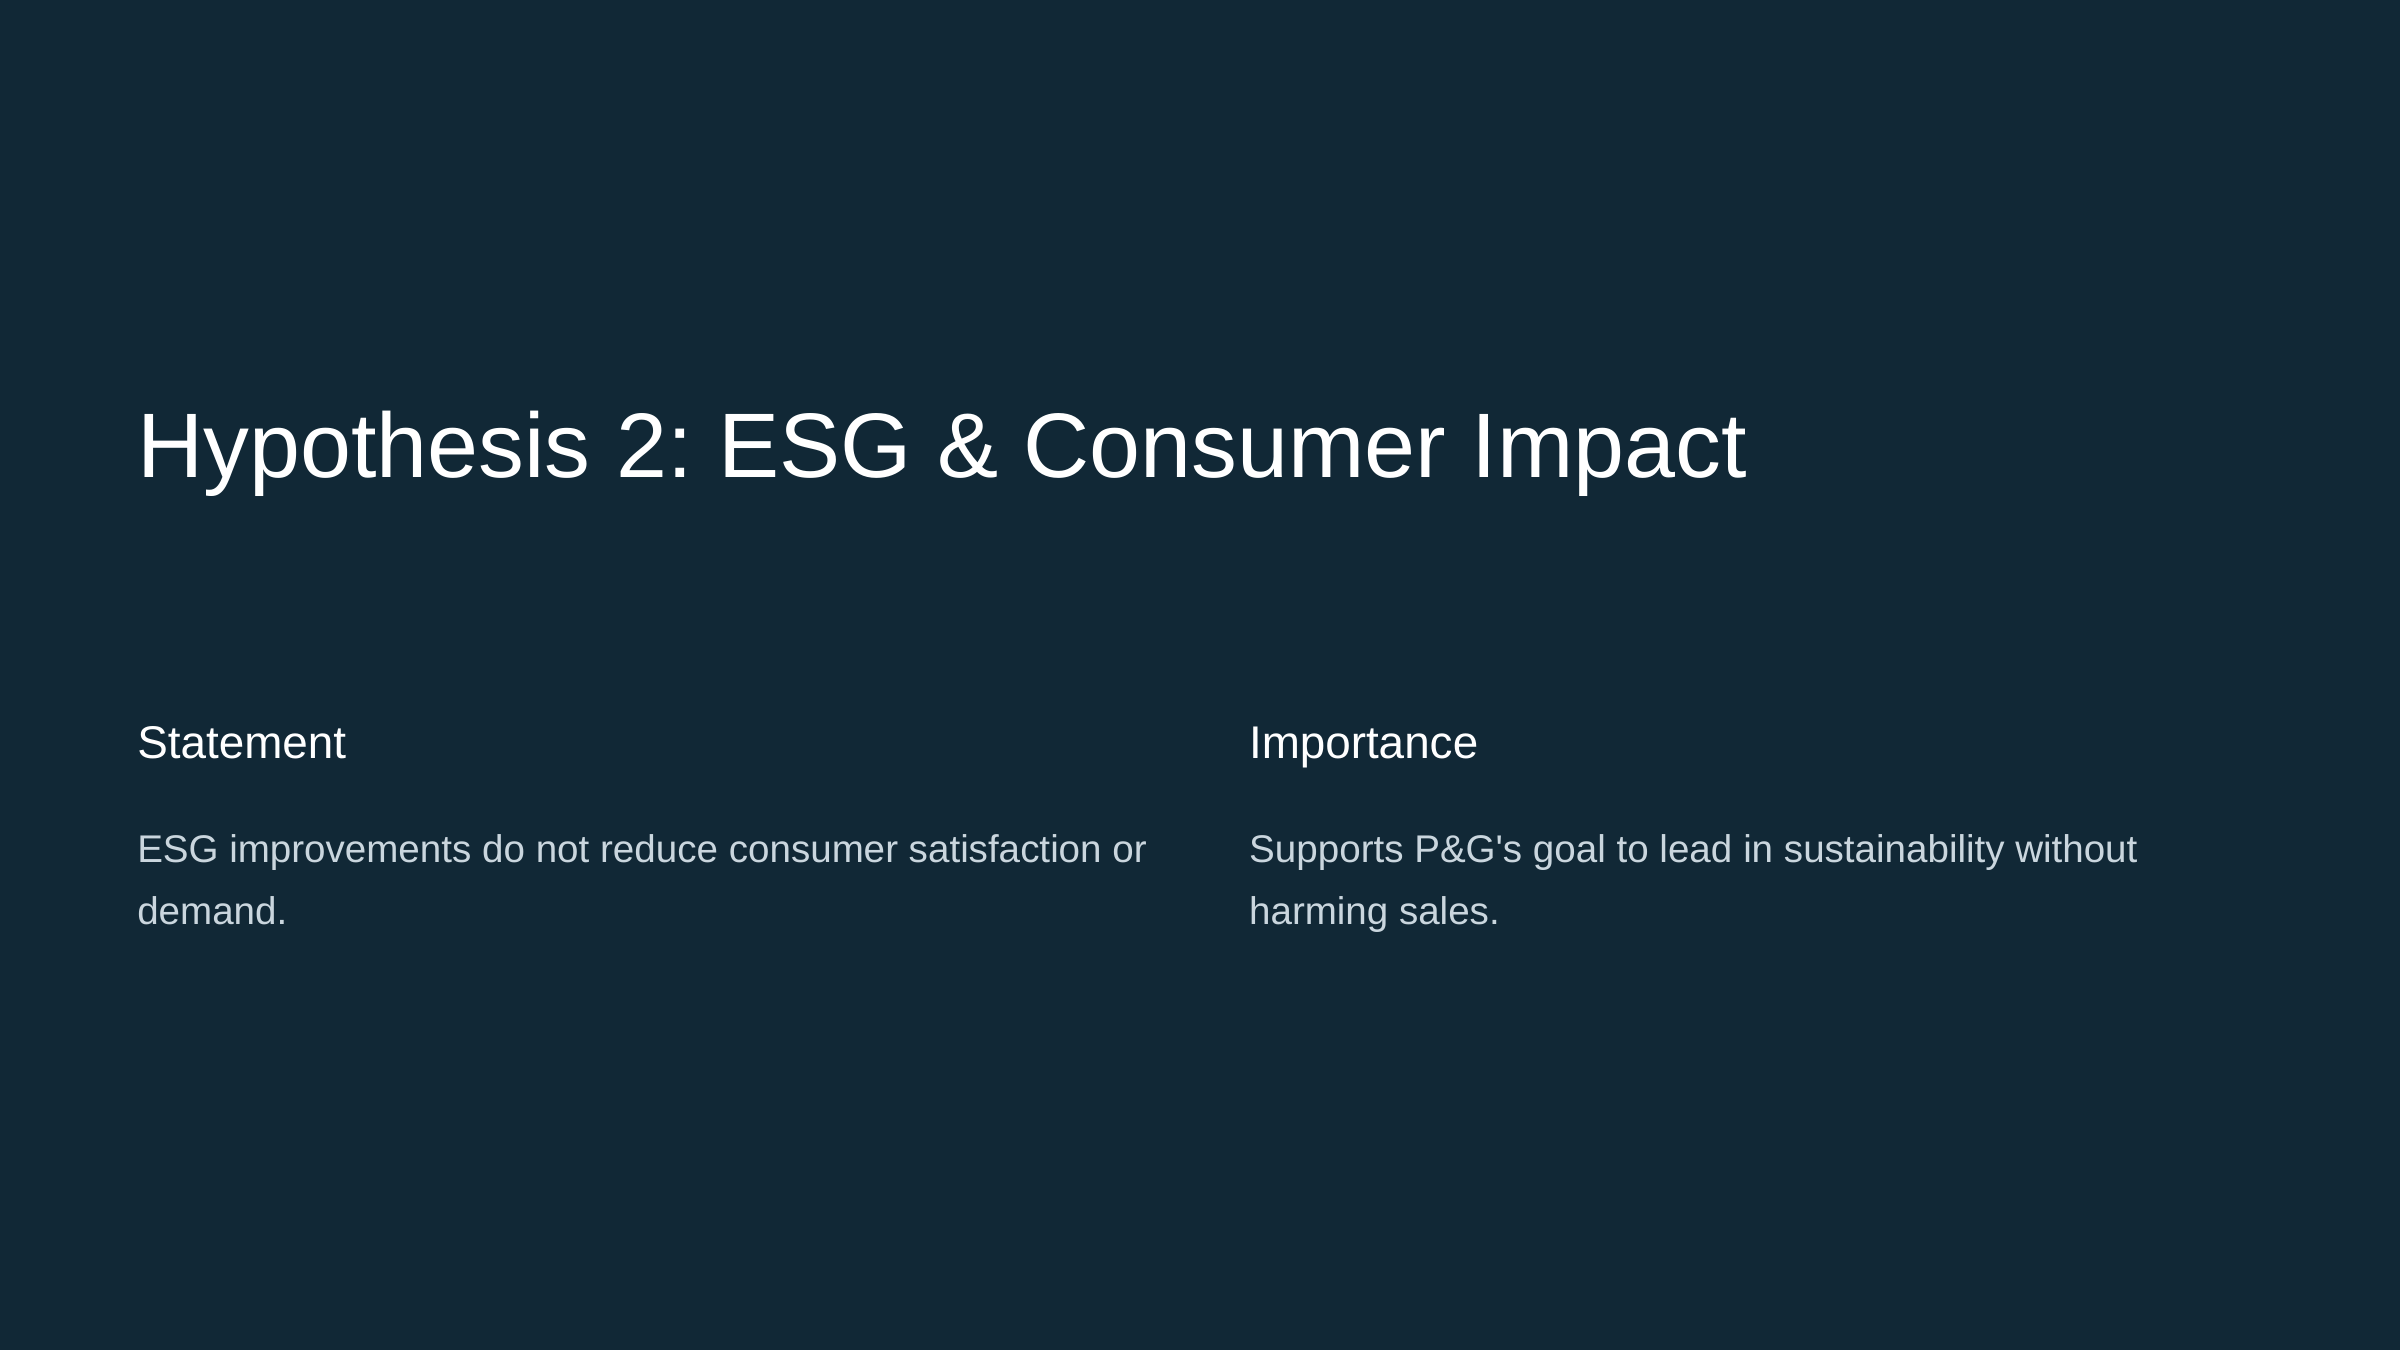

Hypothesis 2: ESG & Consumer Impact
Statement
Importance
ESG improvements do not reduce consumer satisfaction or demand.
Supports P&G's goal to lead in sustainability without harming sales.